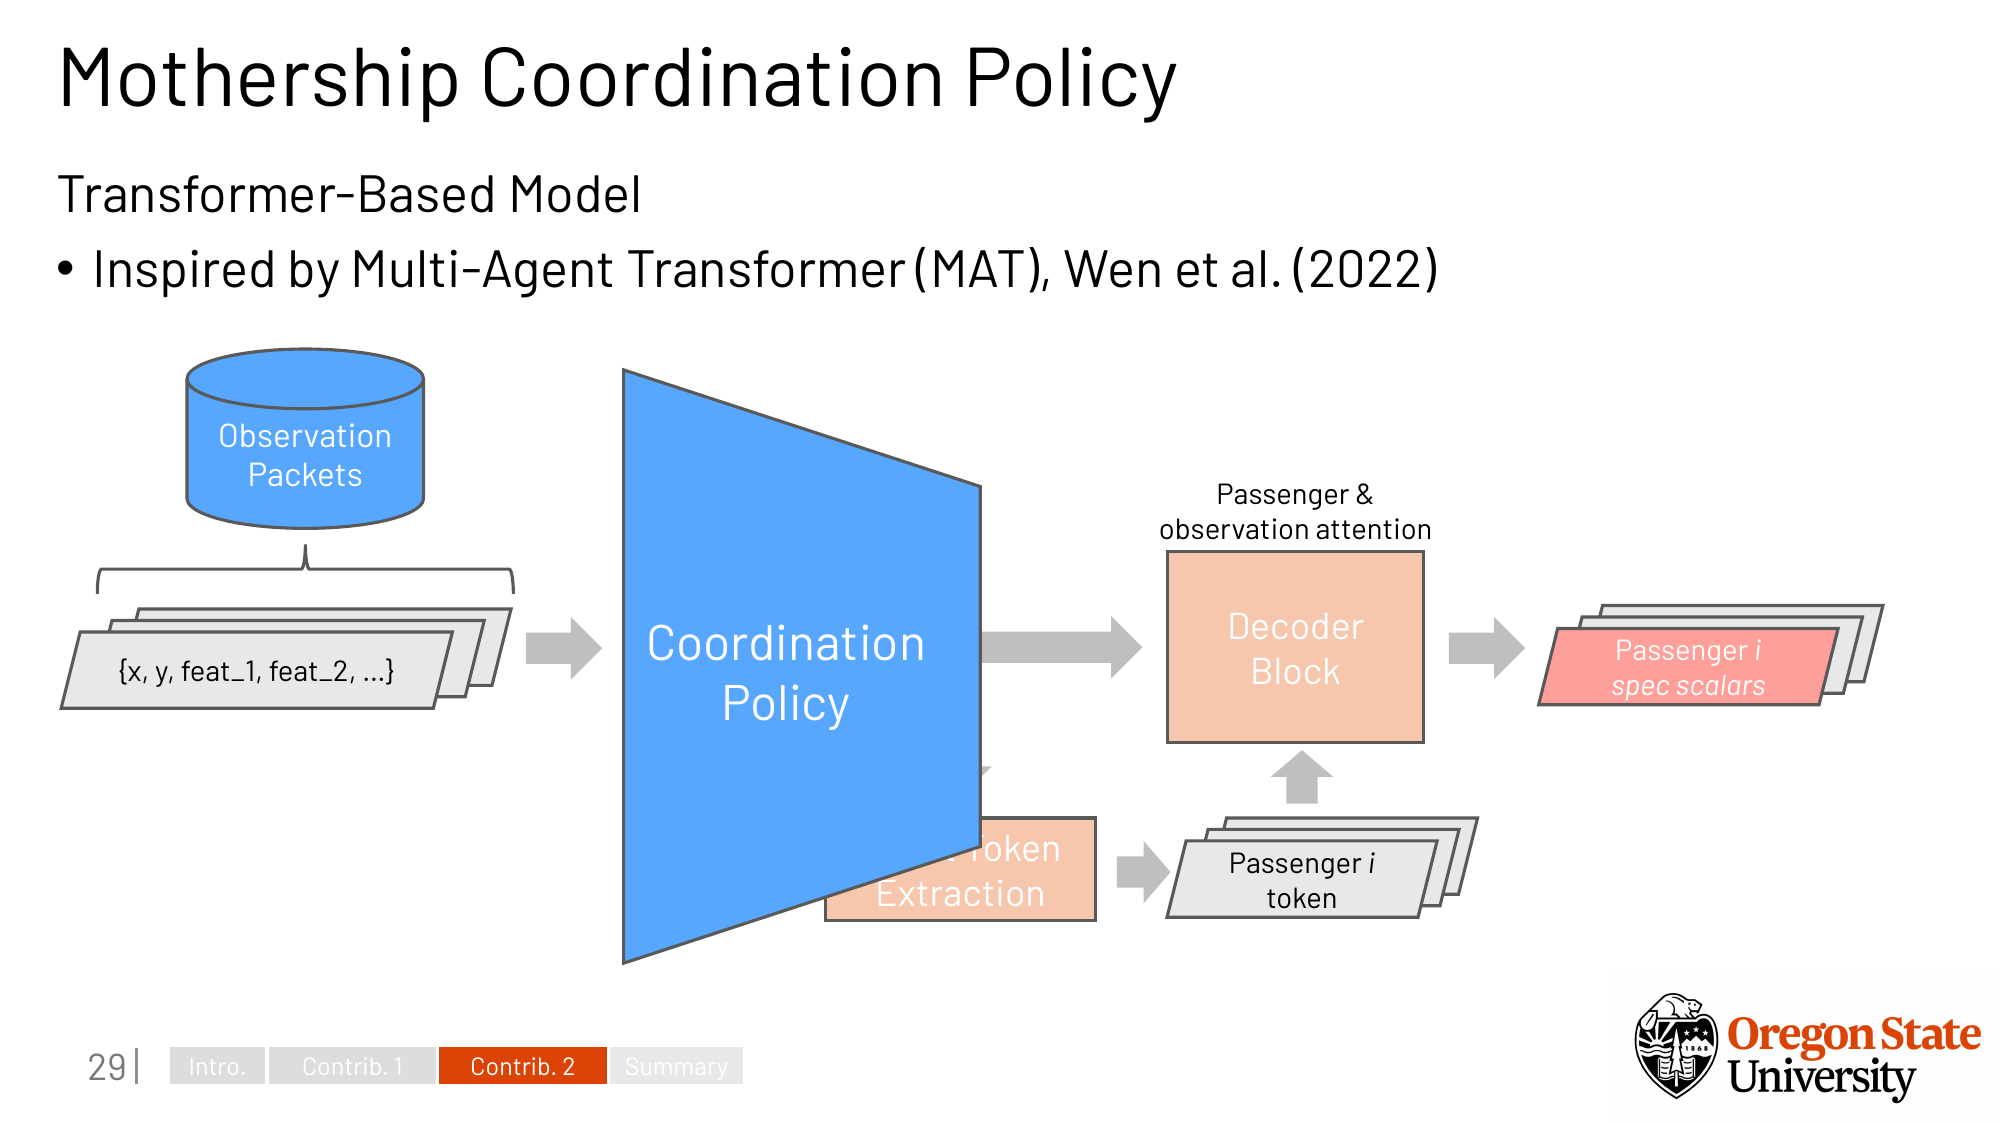

# Mothership Coordination Policy
Transformer-Based Model
Inspired by Multi-Agent Transformer (MAT), Wen et al. (2022)
Observation Packets

Passenger & observation attention
Decoder Block

Observation attention
Encoder Block
Coordination Policy

Passenger i spec scalars

{x, y, feat_1, feat_2, …}

Robot Token Extraction

Passenger i token

29
Intro.
Contrib. 1
Contrib. 2
Summary